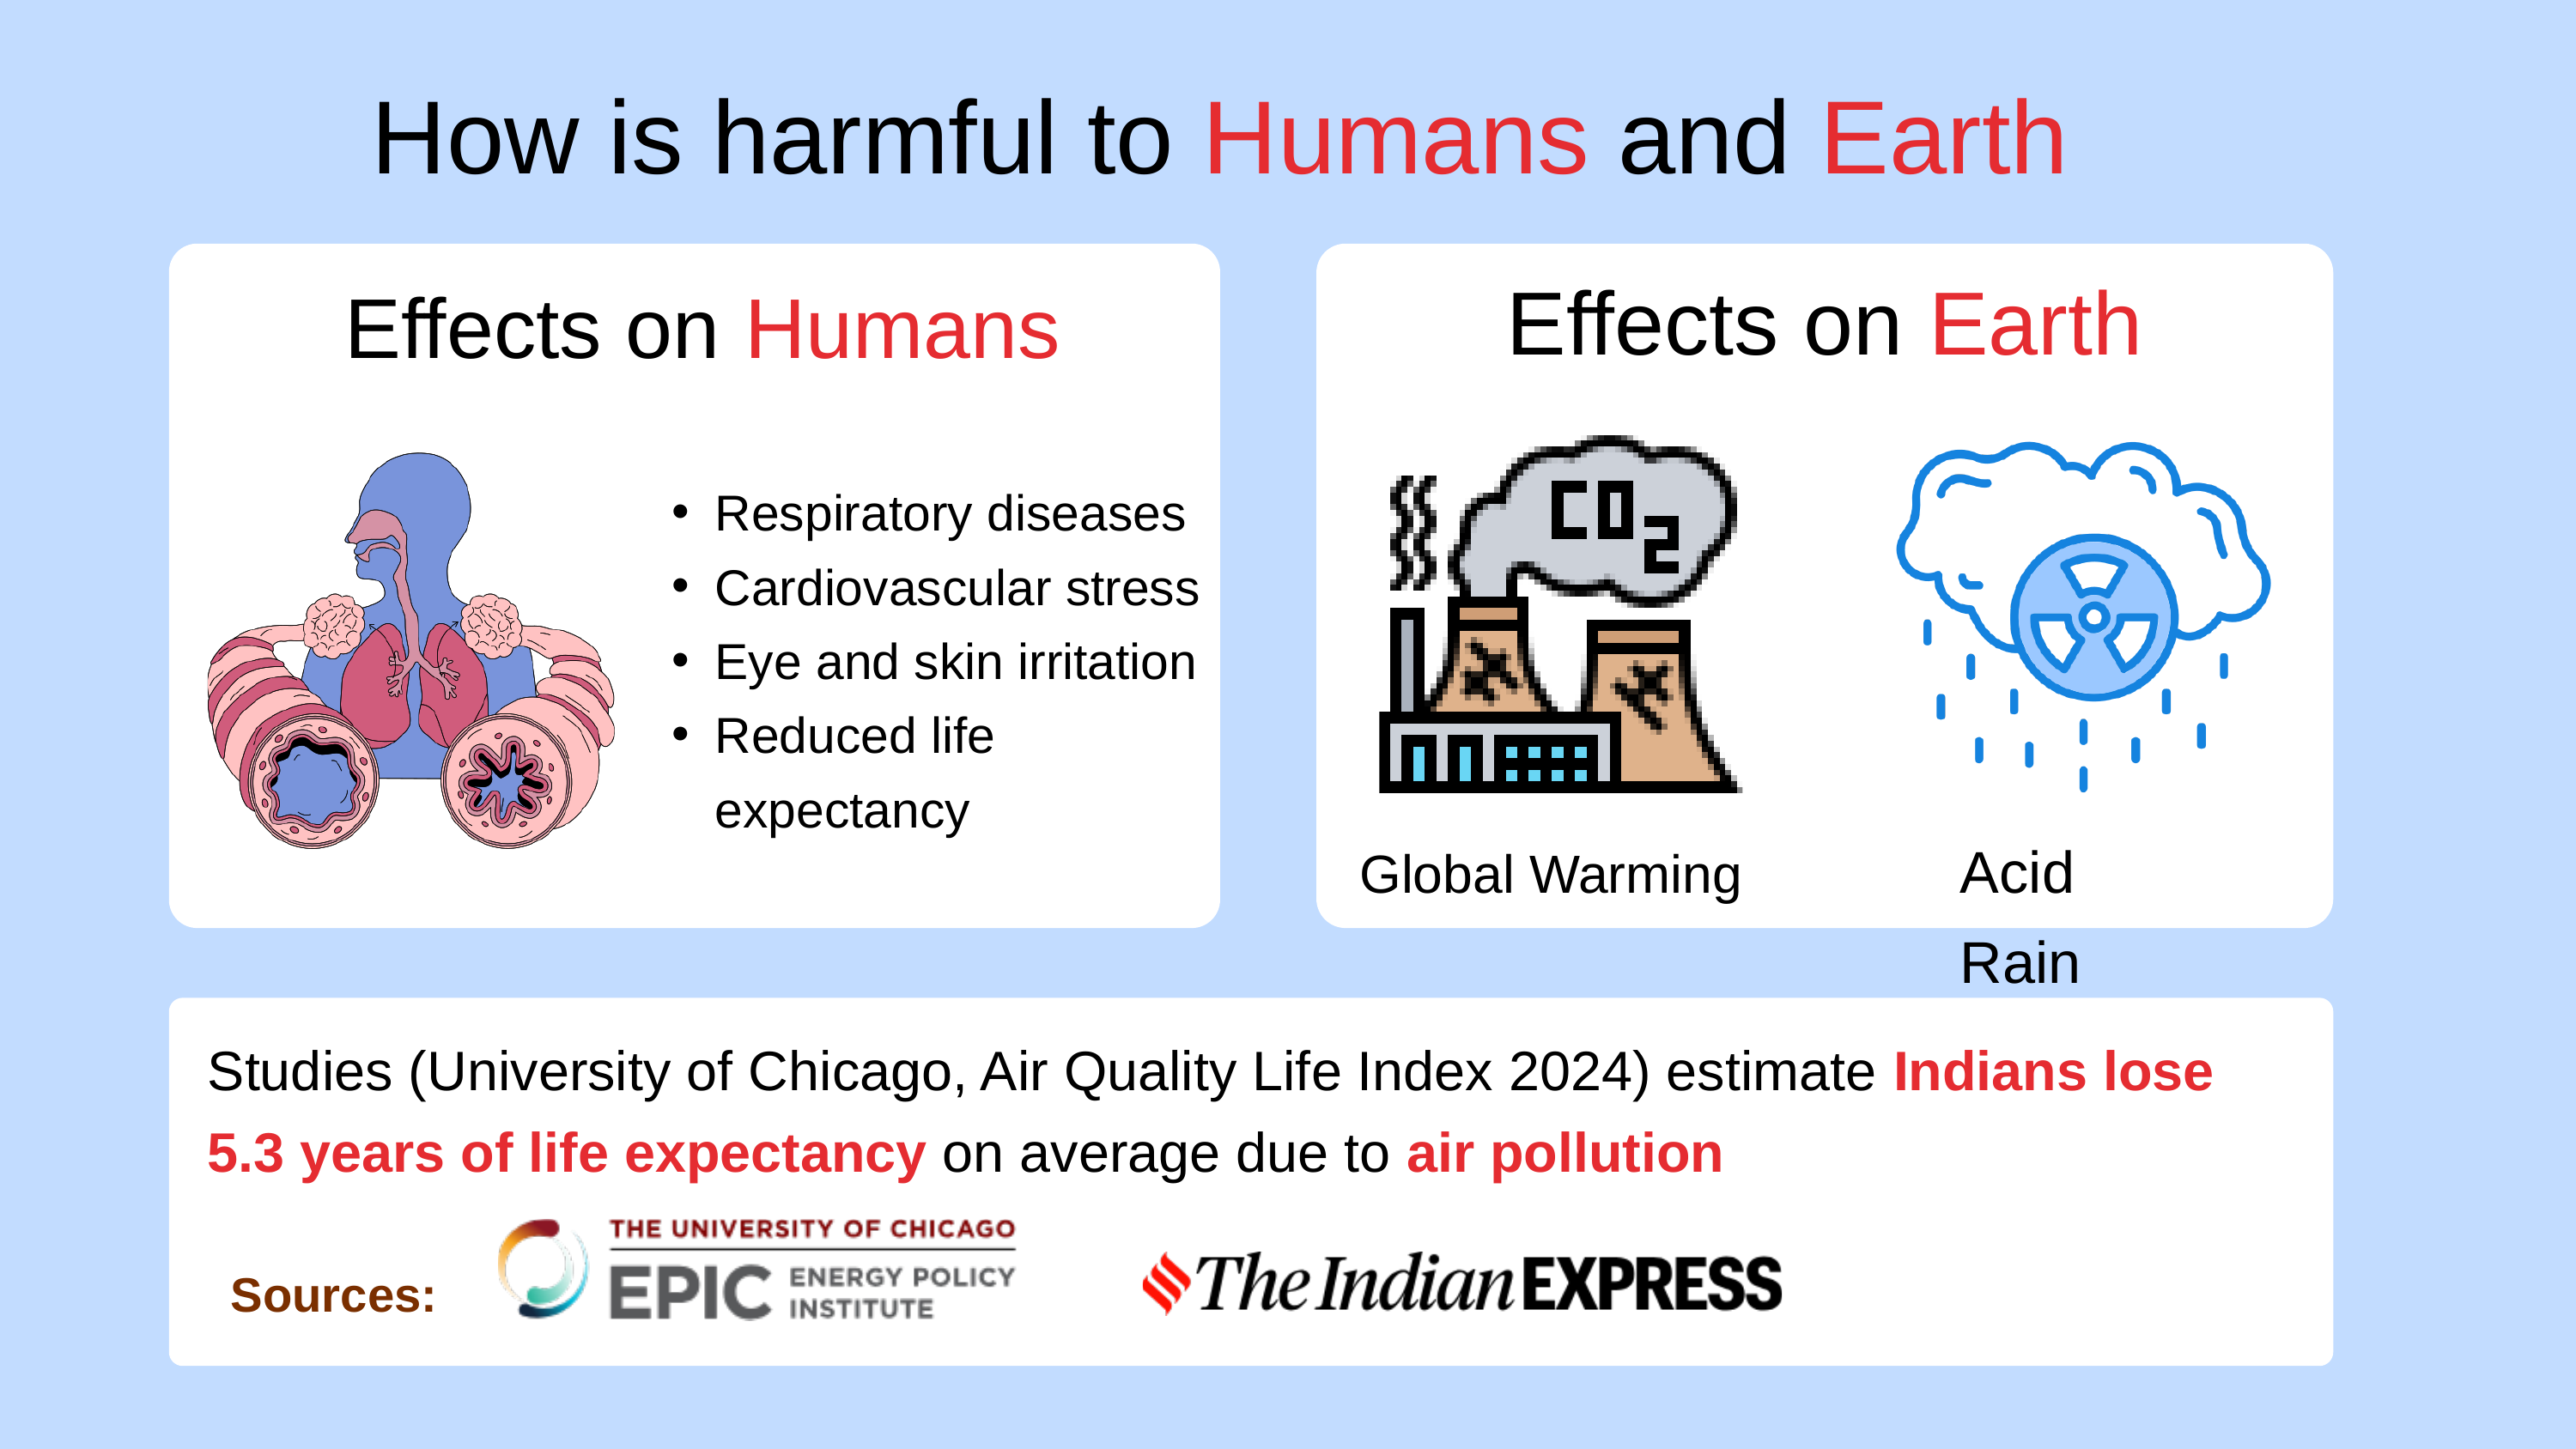

How is harmful to Humans and Earth

Effects on Earth
Effects on Humans

Respiratory diseases
Cardiovascular stress
Eye and skin irritation
Reduced life expectancy
Acid Rain
Global Warming

Studies (University of Chicago, Air Quality Life Index 2024) estimate Indians lose 5.3 years of life expectancy on average due to air pollution

Sources: